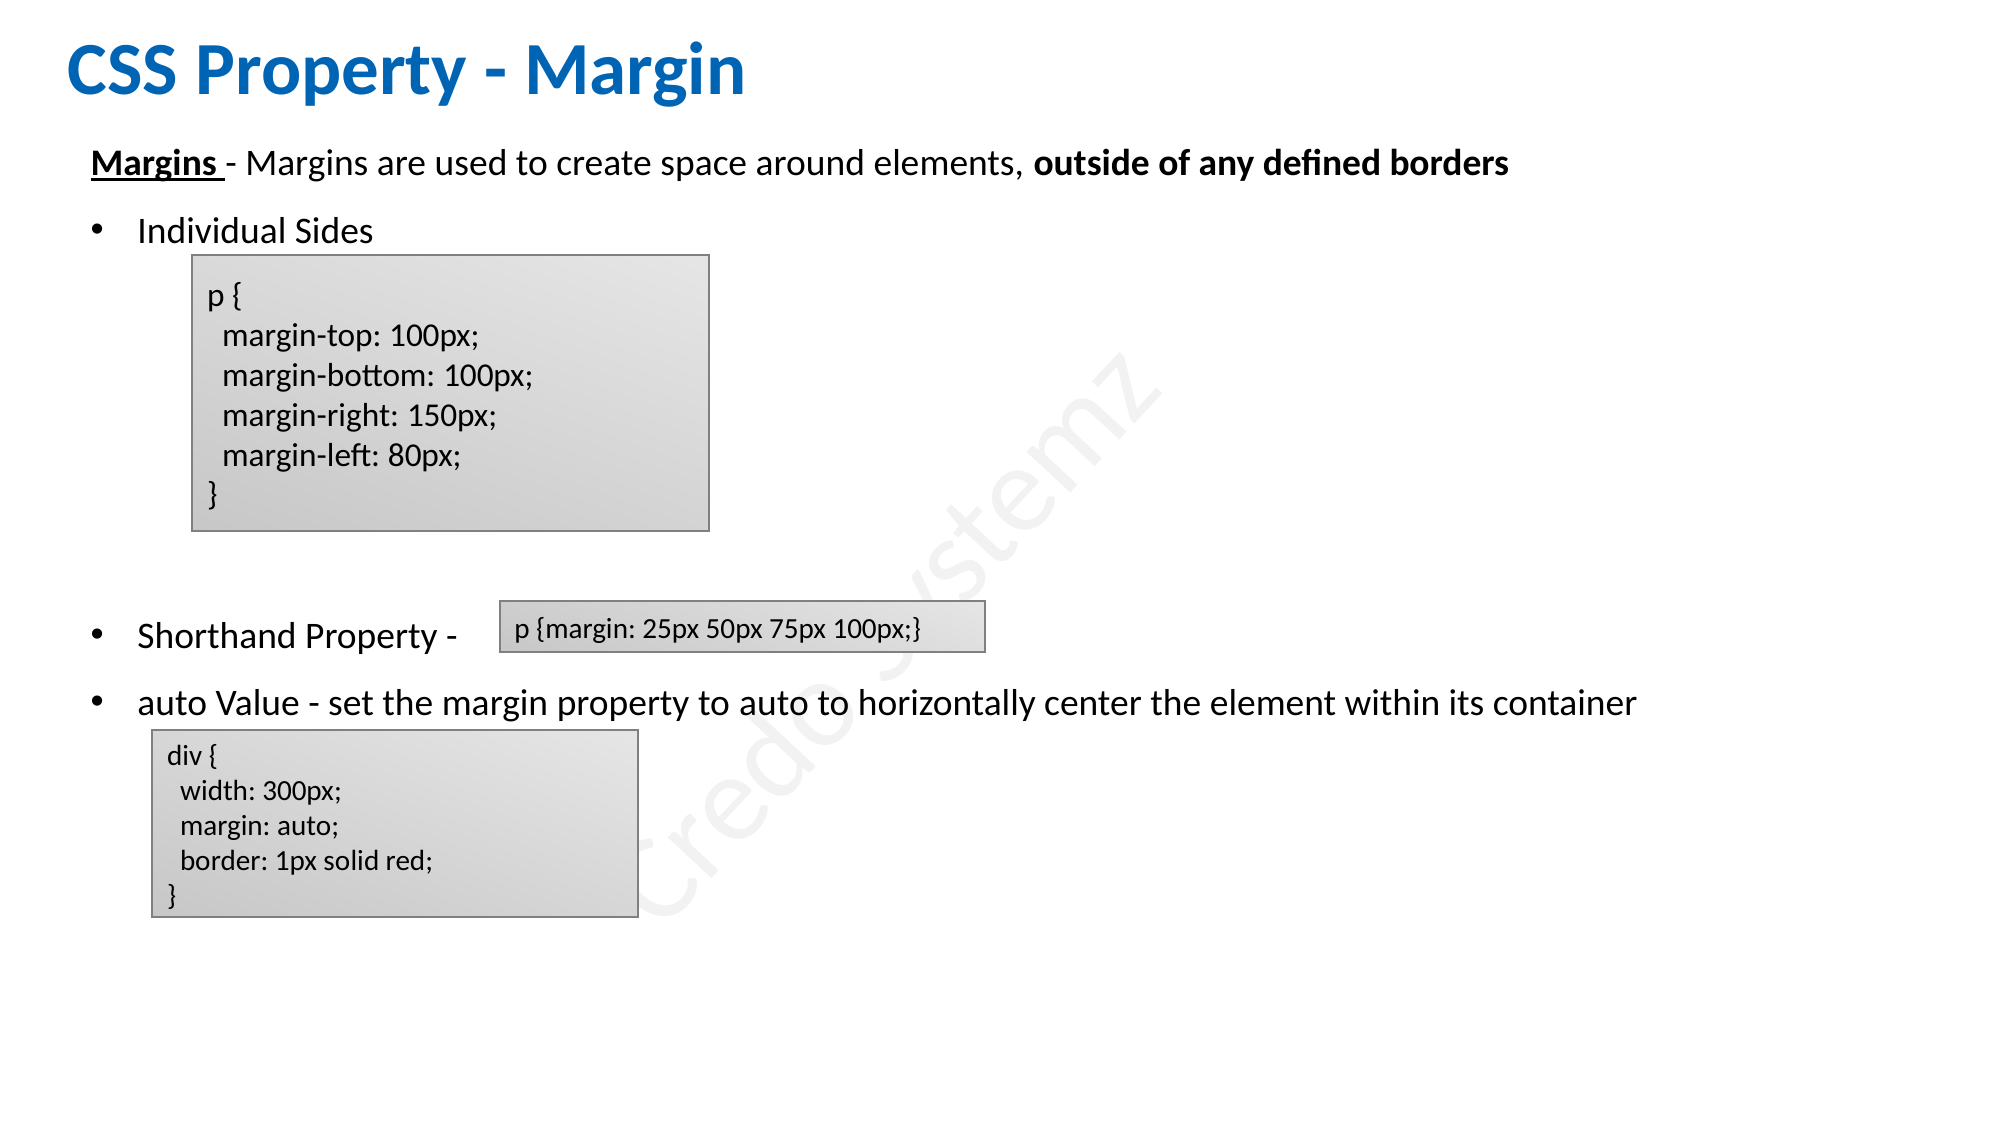

CSS Property - Margin
Margins - Margins are used to create space around elements, outside of any defined borders
Individual Sides

Shorthand Property -
auto Value - set the margin property to auto to horizontally center the element within its container

p {
  margin-top: 100px;
  margin-bottom: 100px;
  margin-right: 150px;
  margin-left: 80px;
}
p {margin: 25px 50px 75px 100px;}
div {
  width: 300px;
  margin: auto;
  border: 1px solid red;
}